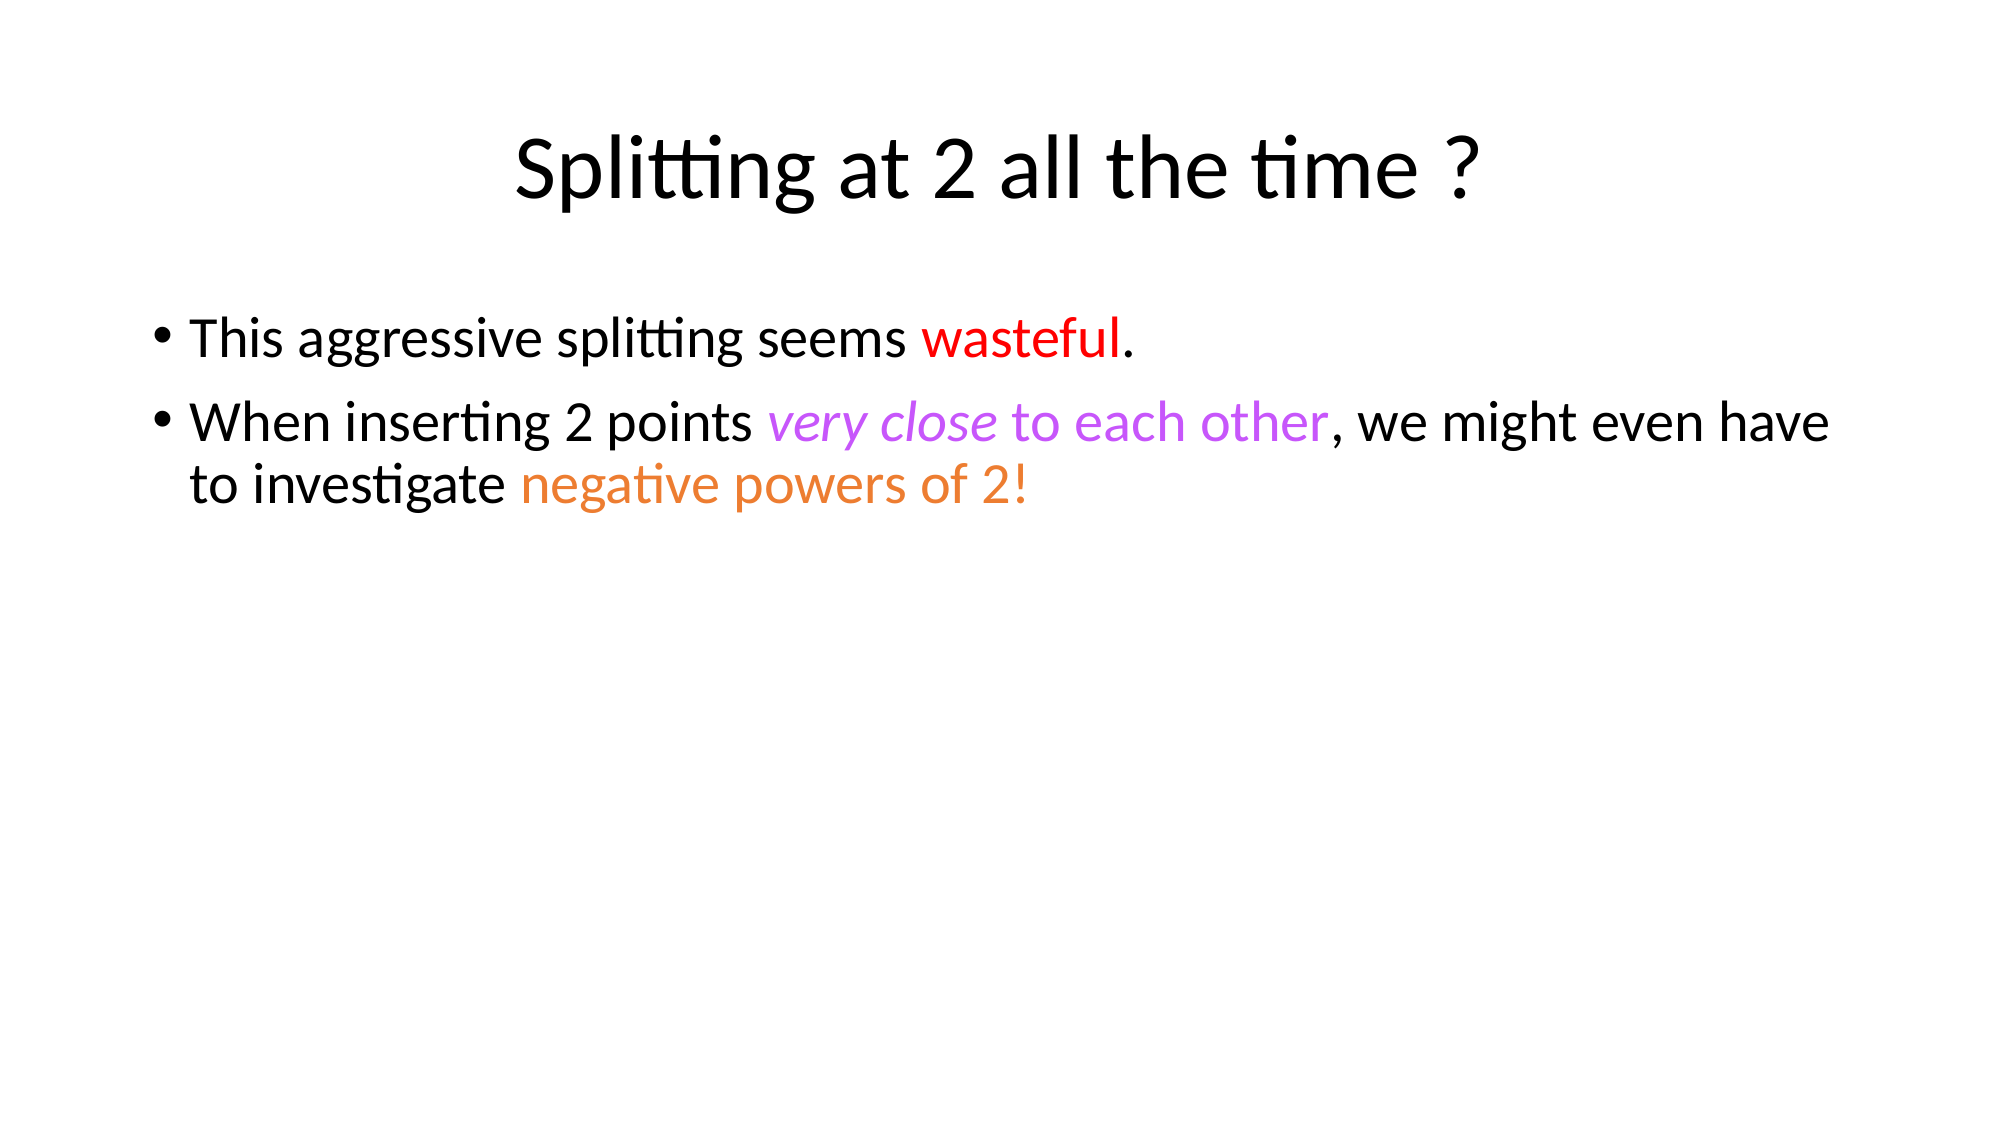

# Splitting at 2 all the time ?
This aggressive splitting seems wasteful.
When inserting 2 points very close to each other, we might even have to investigate negative powers of 2!